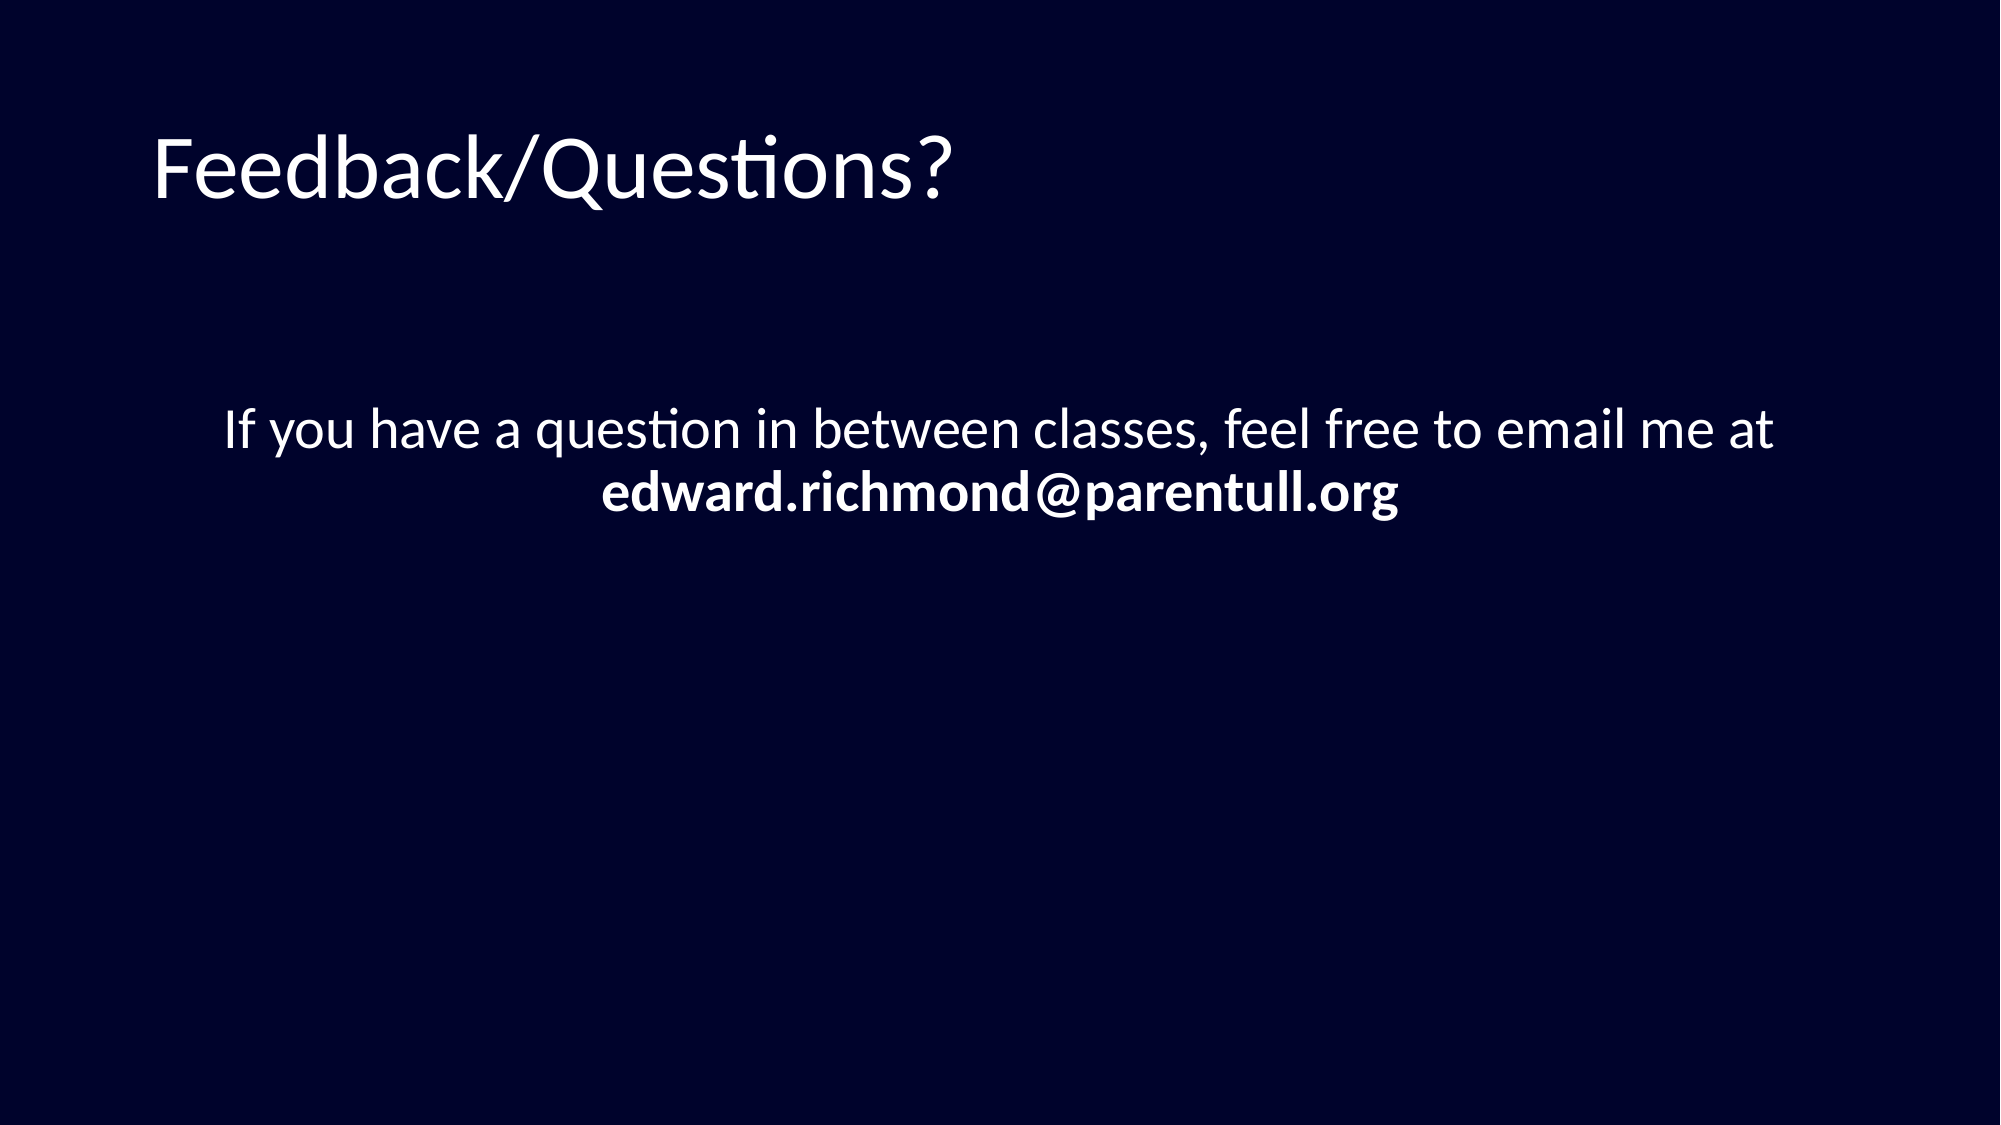

# Feedback/Questions?

If you have a question in between classes, feel free to email me at edward.richmond@parentull.org